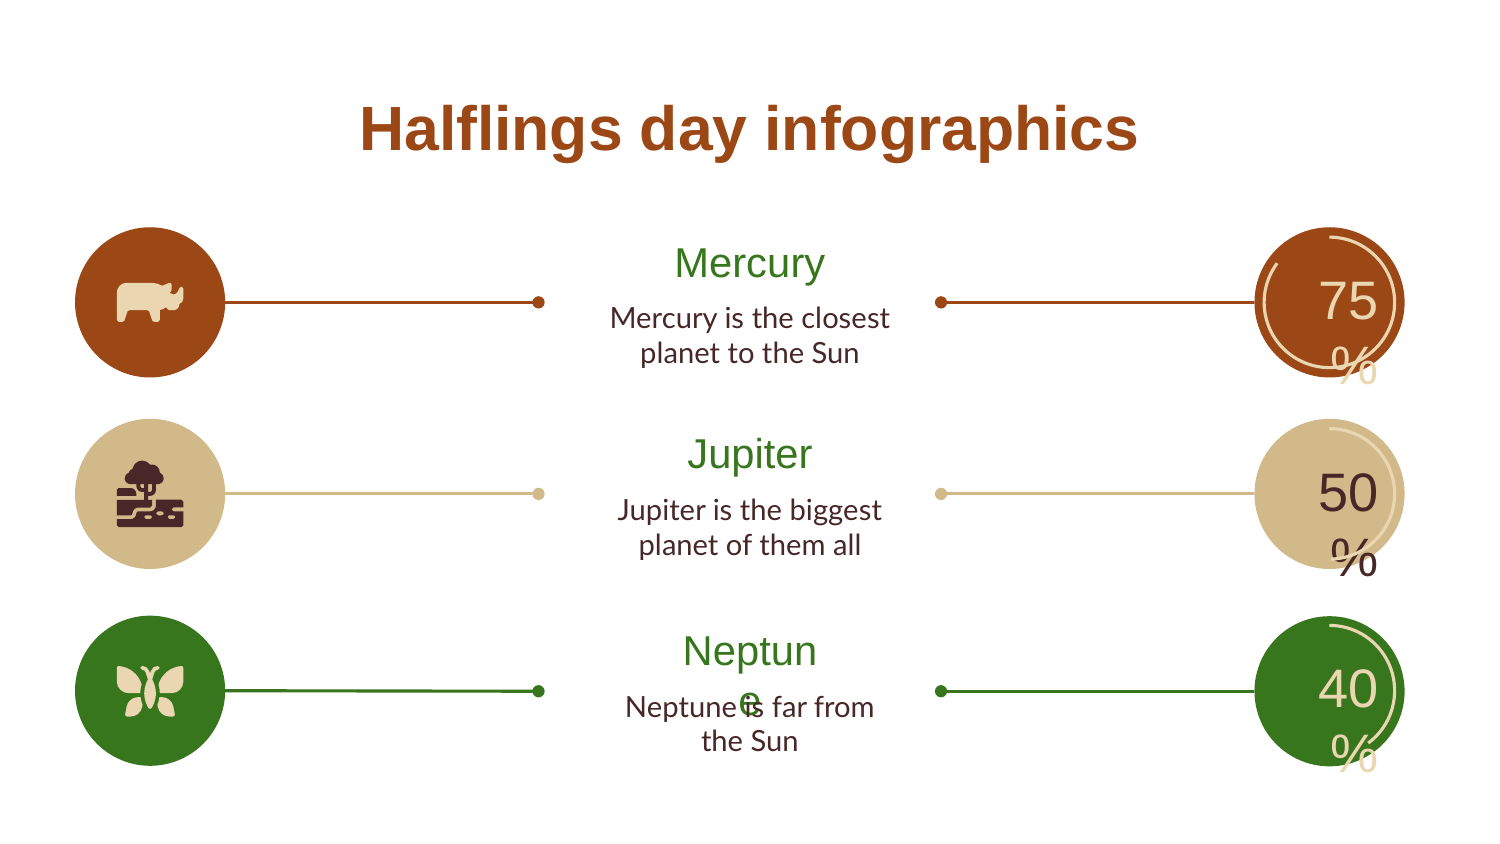

# Halflings day infographics
Mercury
Mercury is the closest planet to the Sun

75%

Jupiter
Jupiter is the biggest planet of them all

50%

Neptune
Neptune is far from the Sun

40%